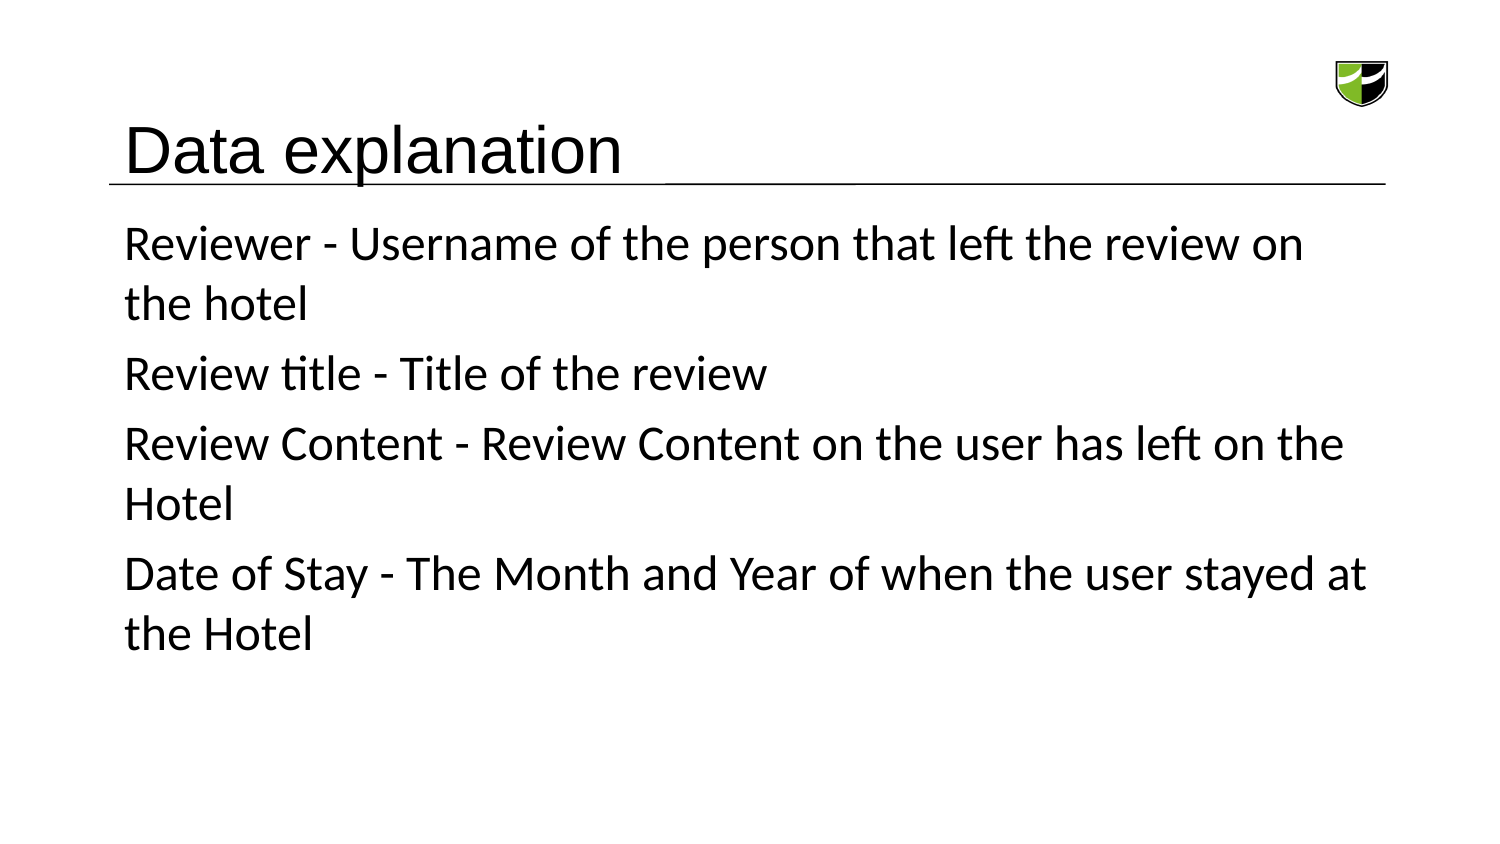

# Data explanation
Reviewer - Username of the person that left the review on the hotel
Review title - Title of the review
Review Content - Review Content on the user has left on the Hotel
Date of Stay - The Month and Year of when the user stayed at the Hotel